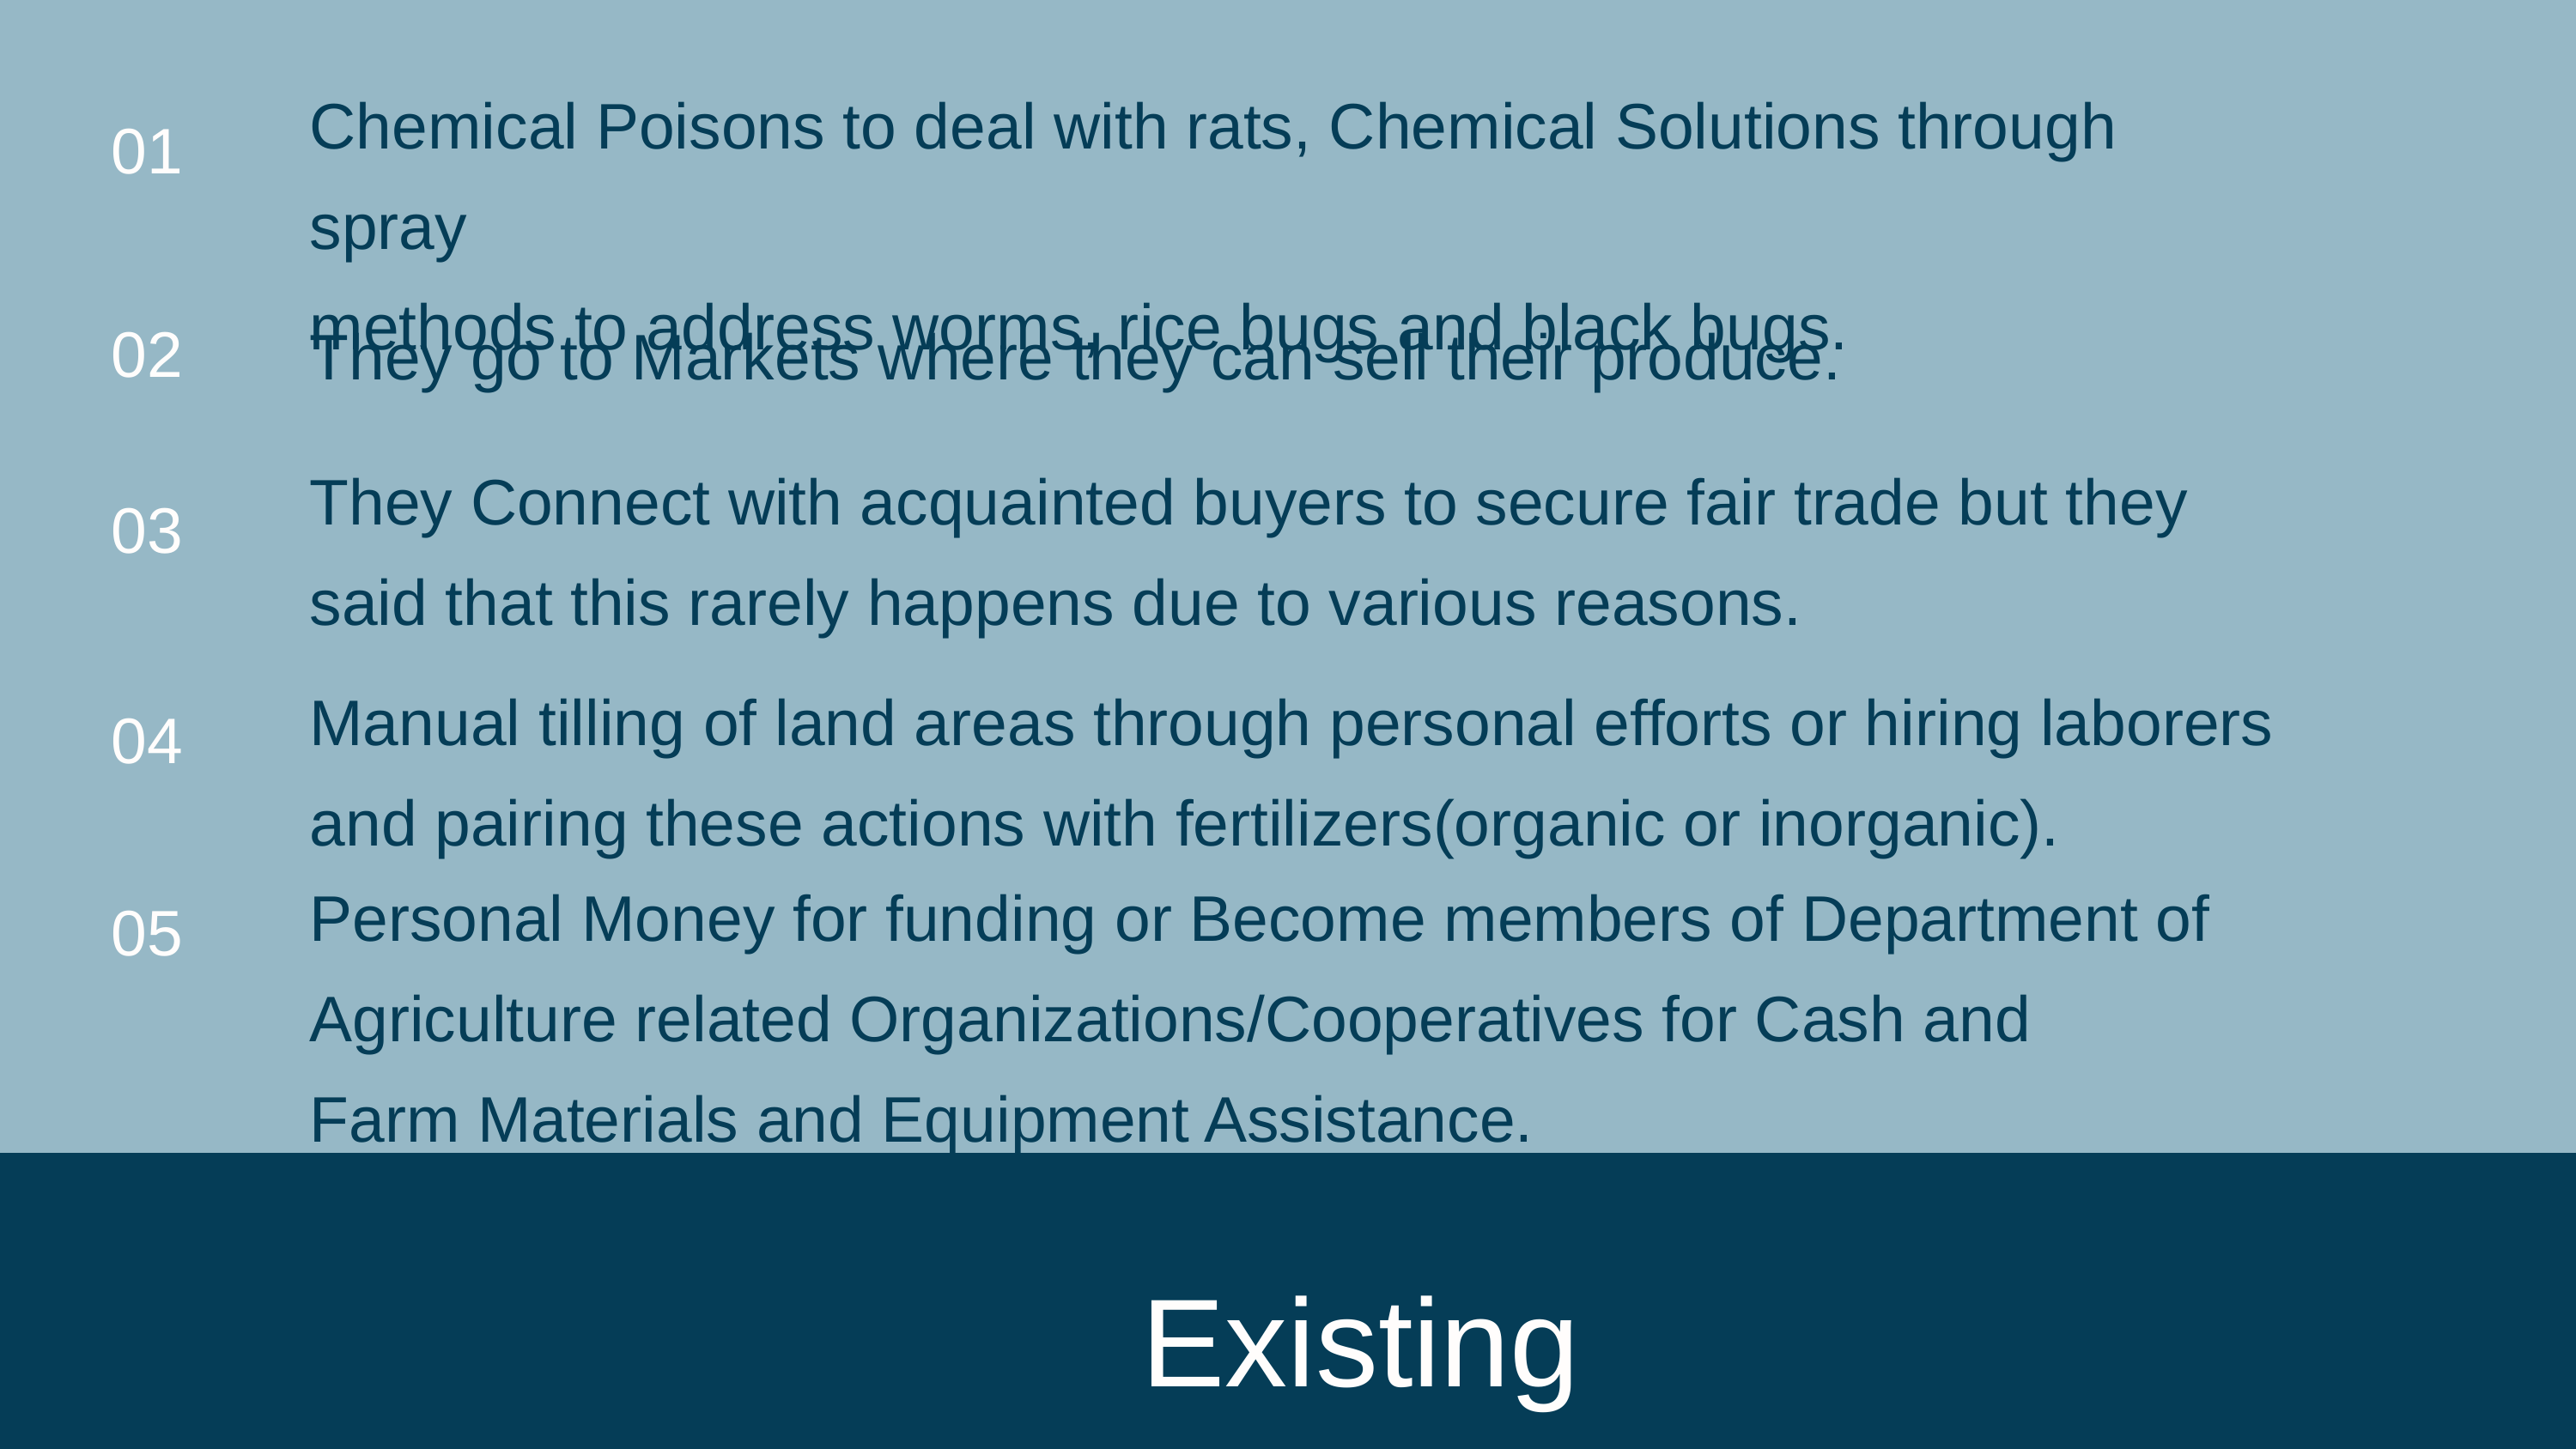

Chemical Poisons to deal with rats, Chemical Solutions through spray
methods to address worms, rice bugs and black bugs.
01
02
They go to Markets where they can sell their produce.
They Connect with acquainted buyers to secure fair trade but they
said that this rarely happens due to various reasons.
03
Manual tilling of land areas through personal efforts or hiring laborers
and pairing these actions with fertilizers(organic or inorganic).
04
Personal Money for funding or Become members of Department of
Agriculture related Organizations/Cooperatives for Cash and
Farm Materials and Equipment Assistance.
05

Existing Solutions